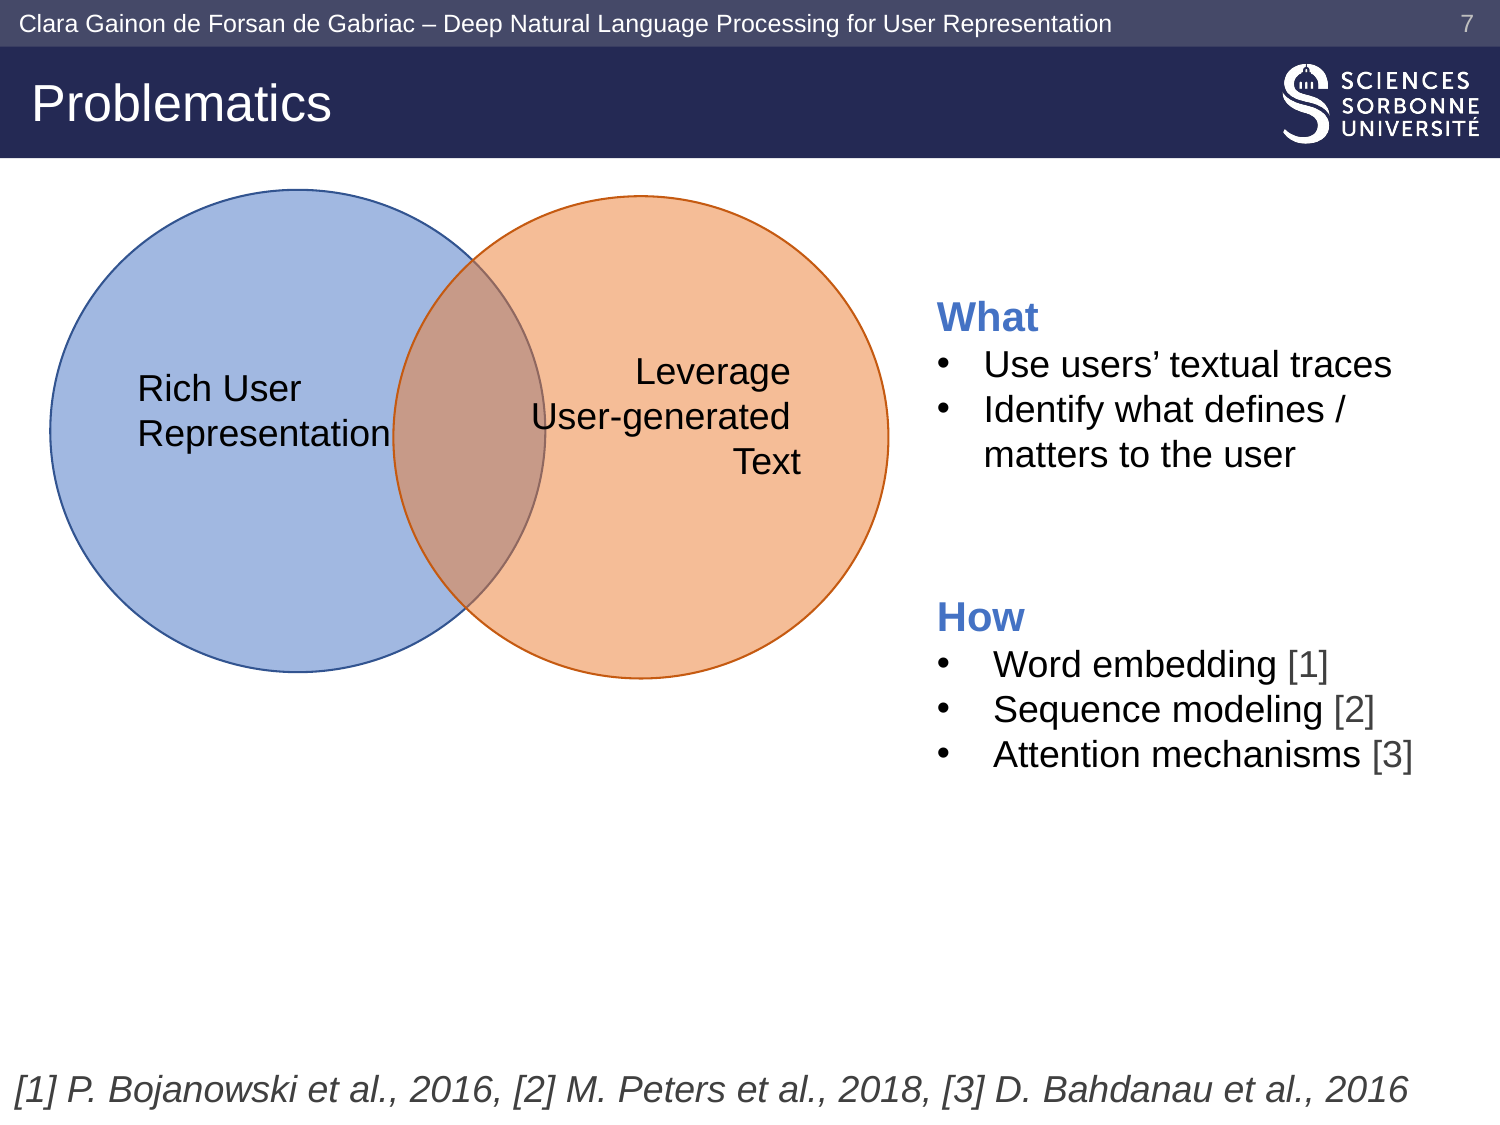

7
# Problematics
Rich User
Representation

Leverage
User-generated
Text

What
Use users’ textual traces
Identify what defines / matters to the user
How
Word embedding [1]
Sequence modeling [2]
Attention mechanisms [3]
[1] P. Bojanowski et al., 2016, [2] M. Peters et al., 2018, [3] D. Bahdanau et al., 2016